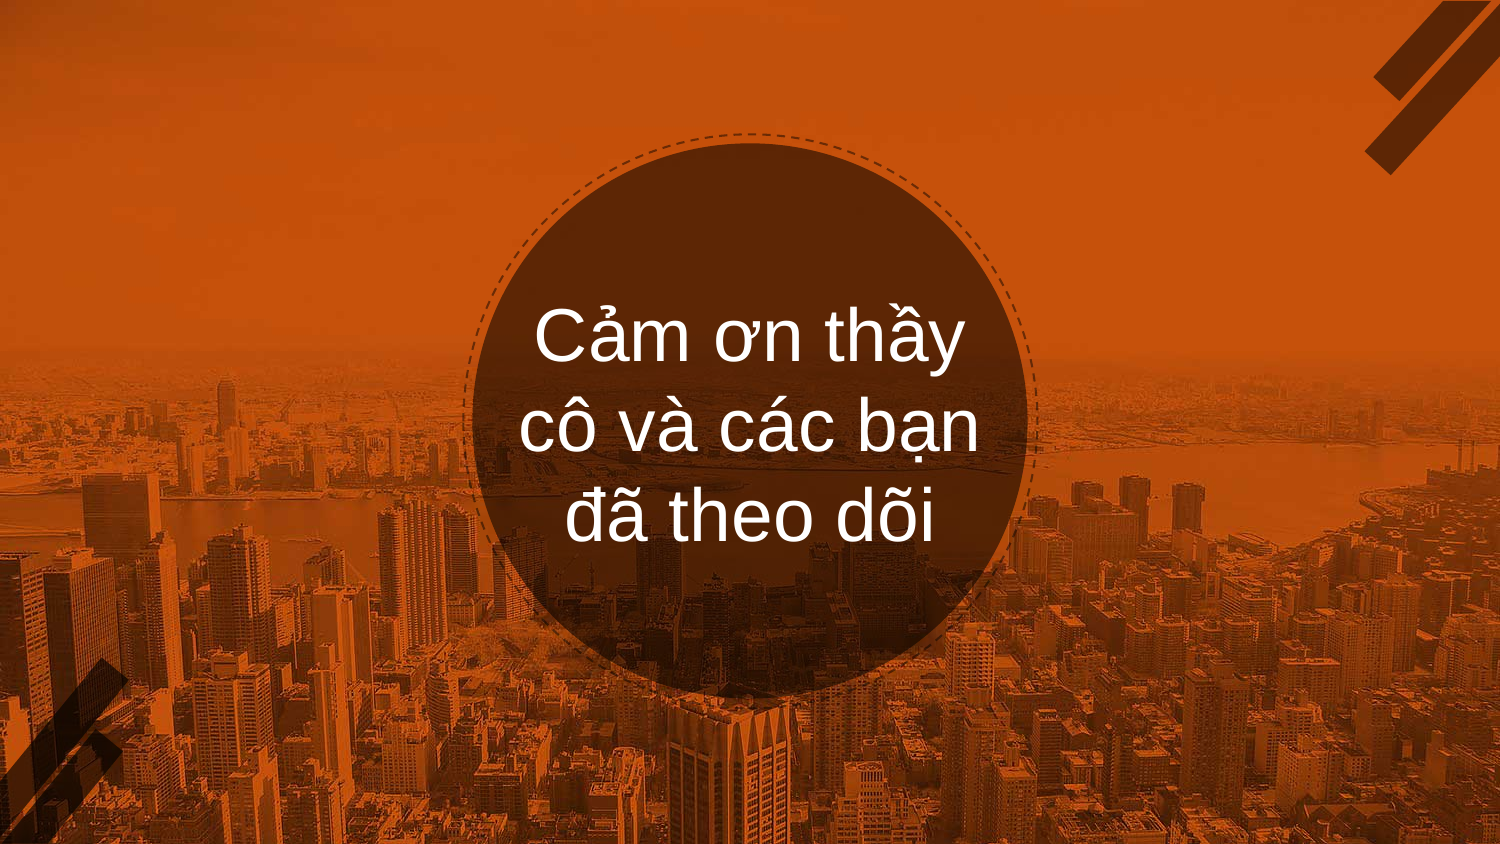

Cảm ơn thầy cô và các bạn đã theo dõi